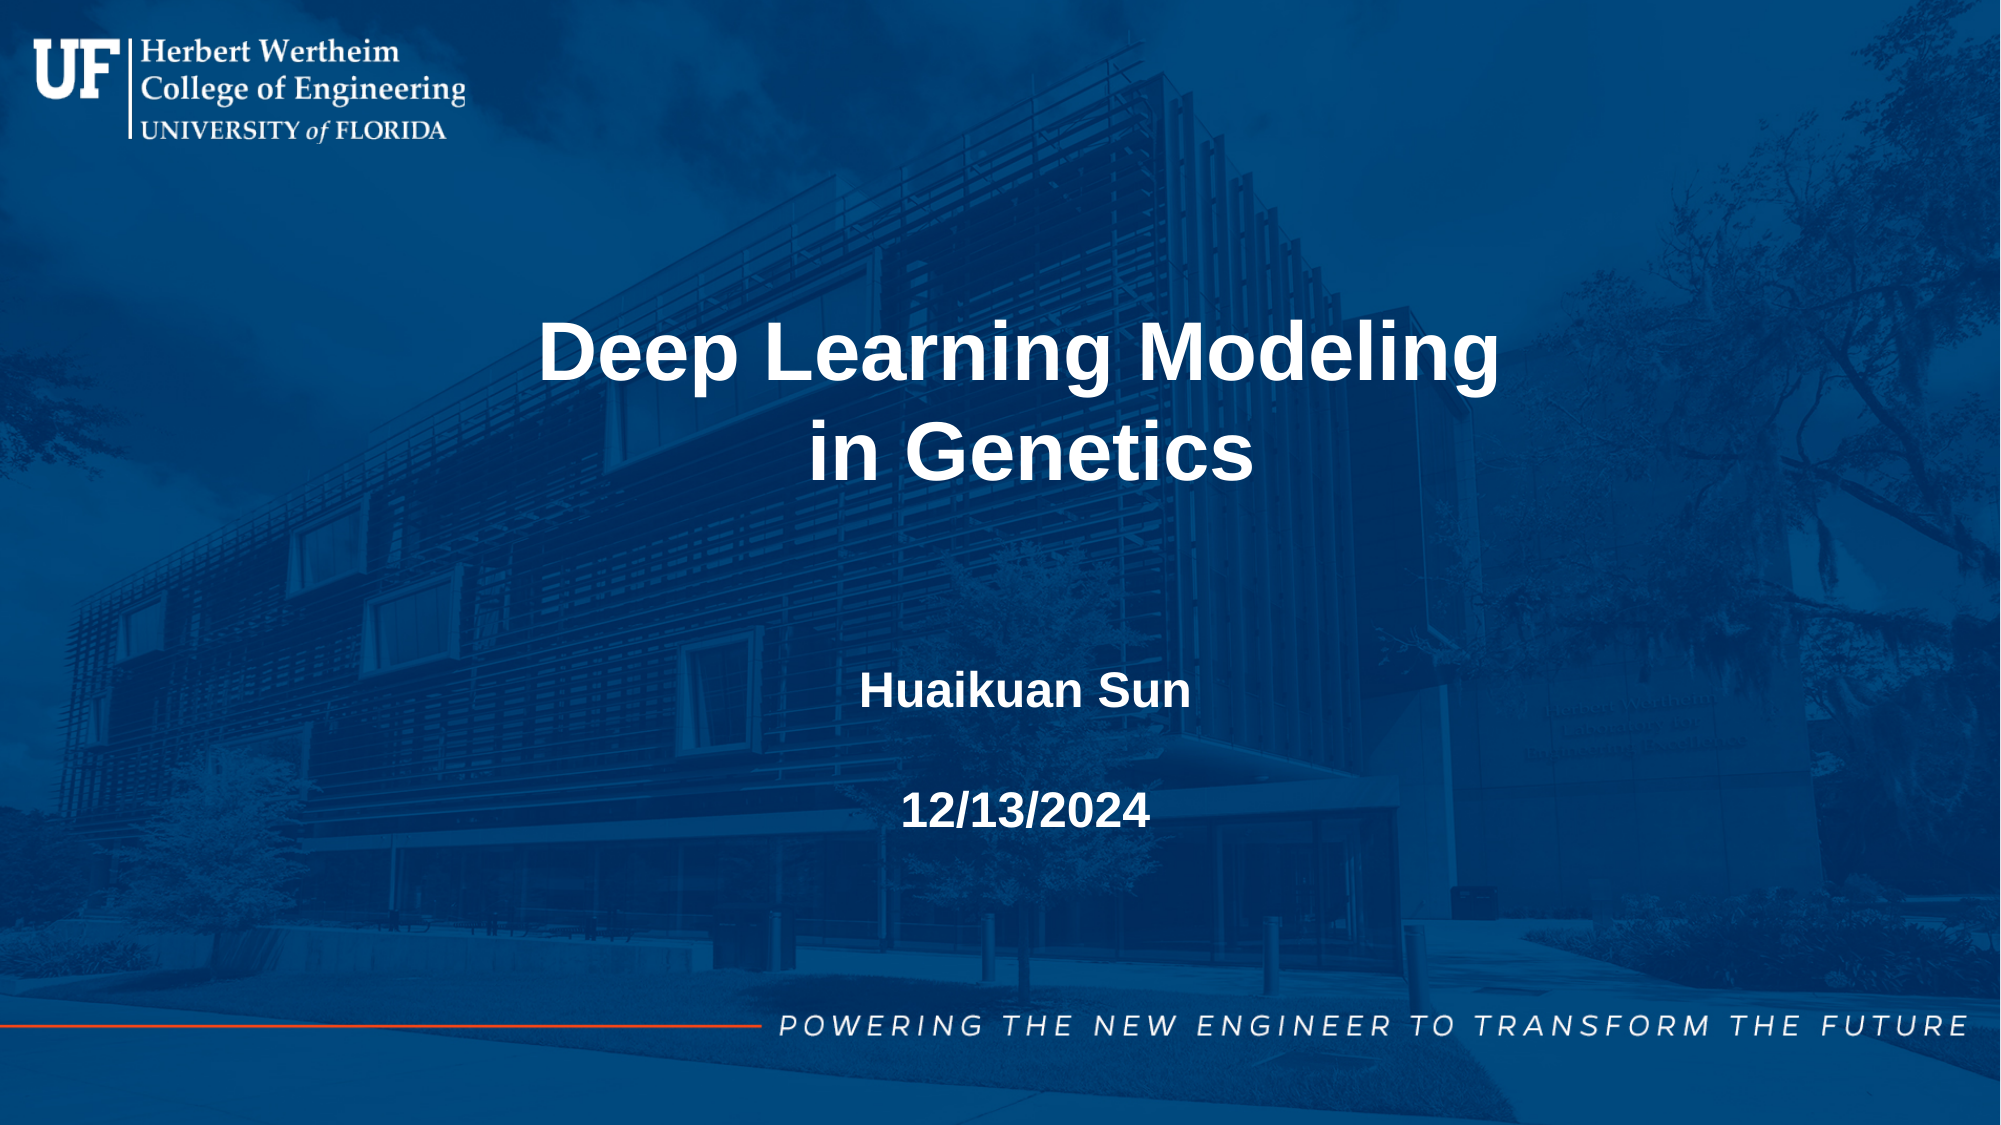

Deep Learning Modeling
in Genetics
Huaikuan Sun

12/13/2024